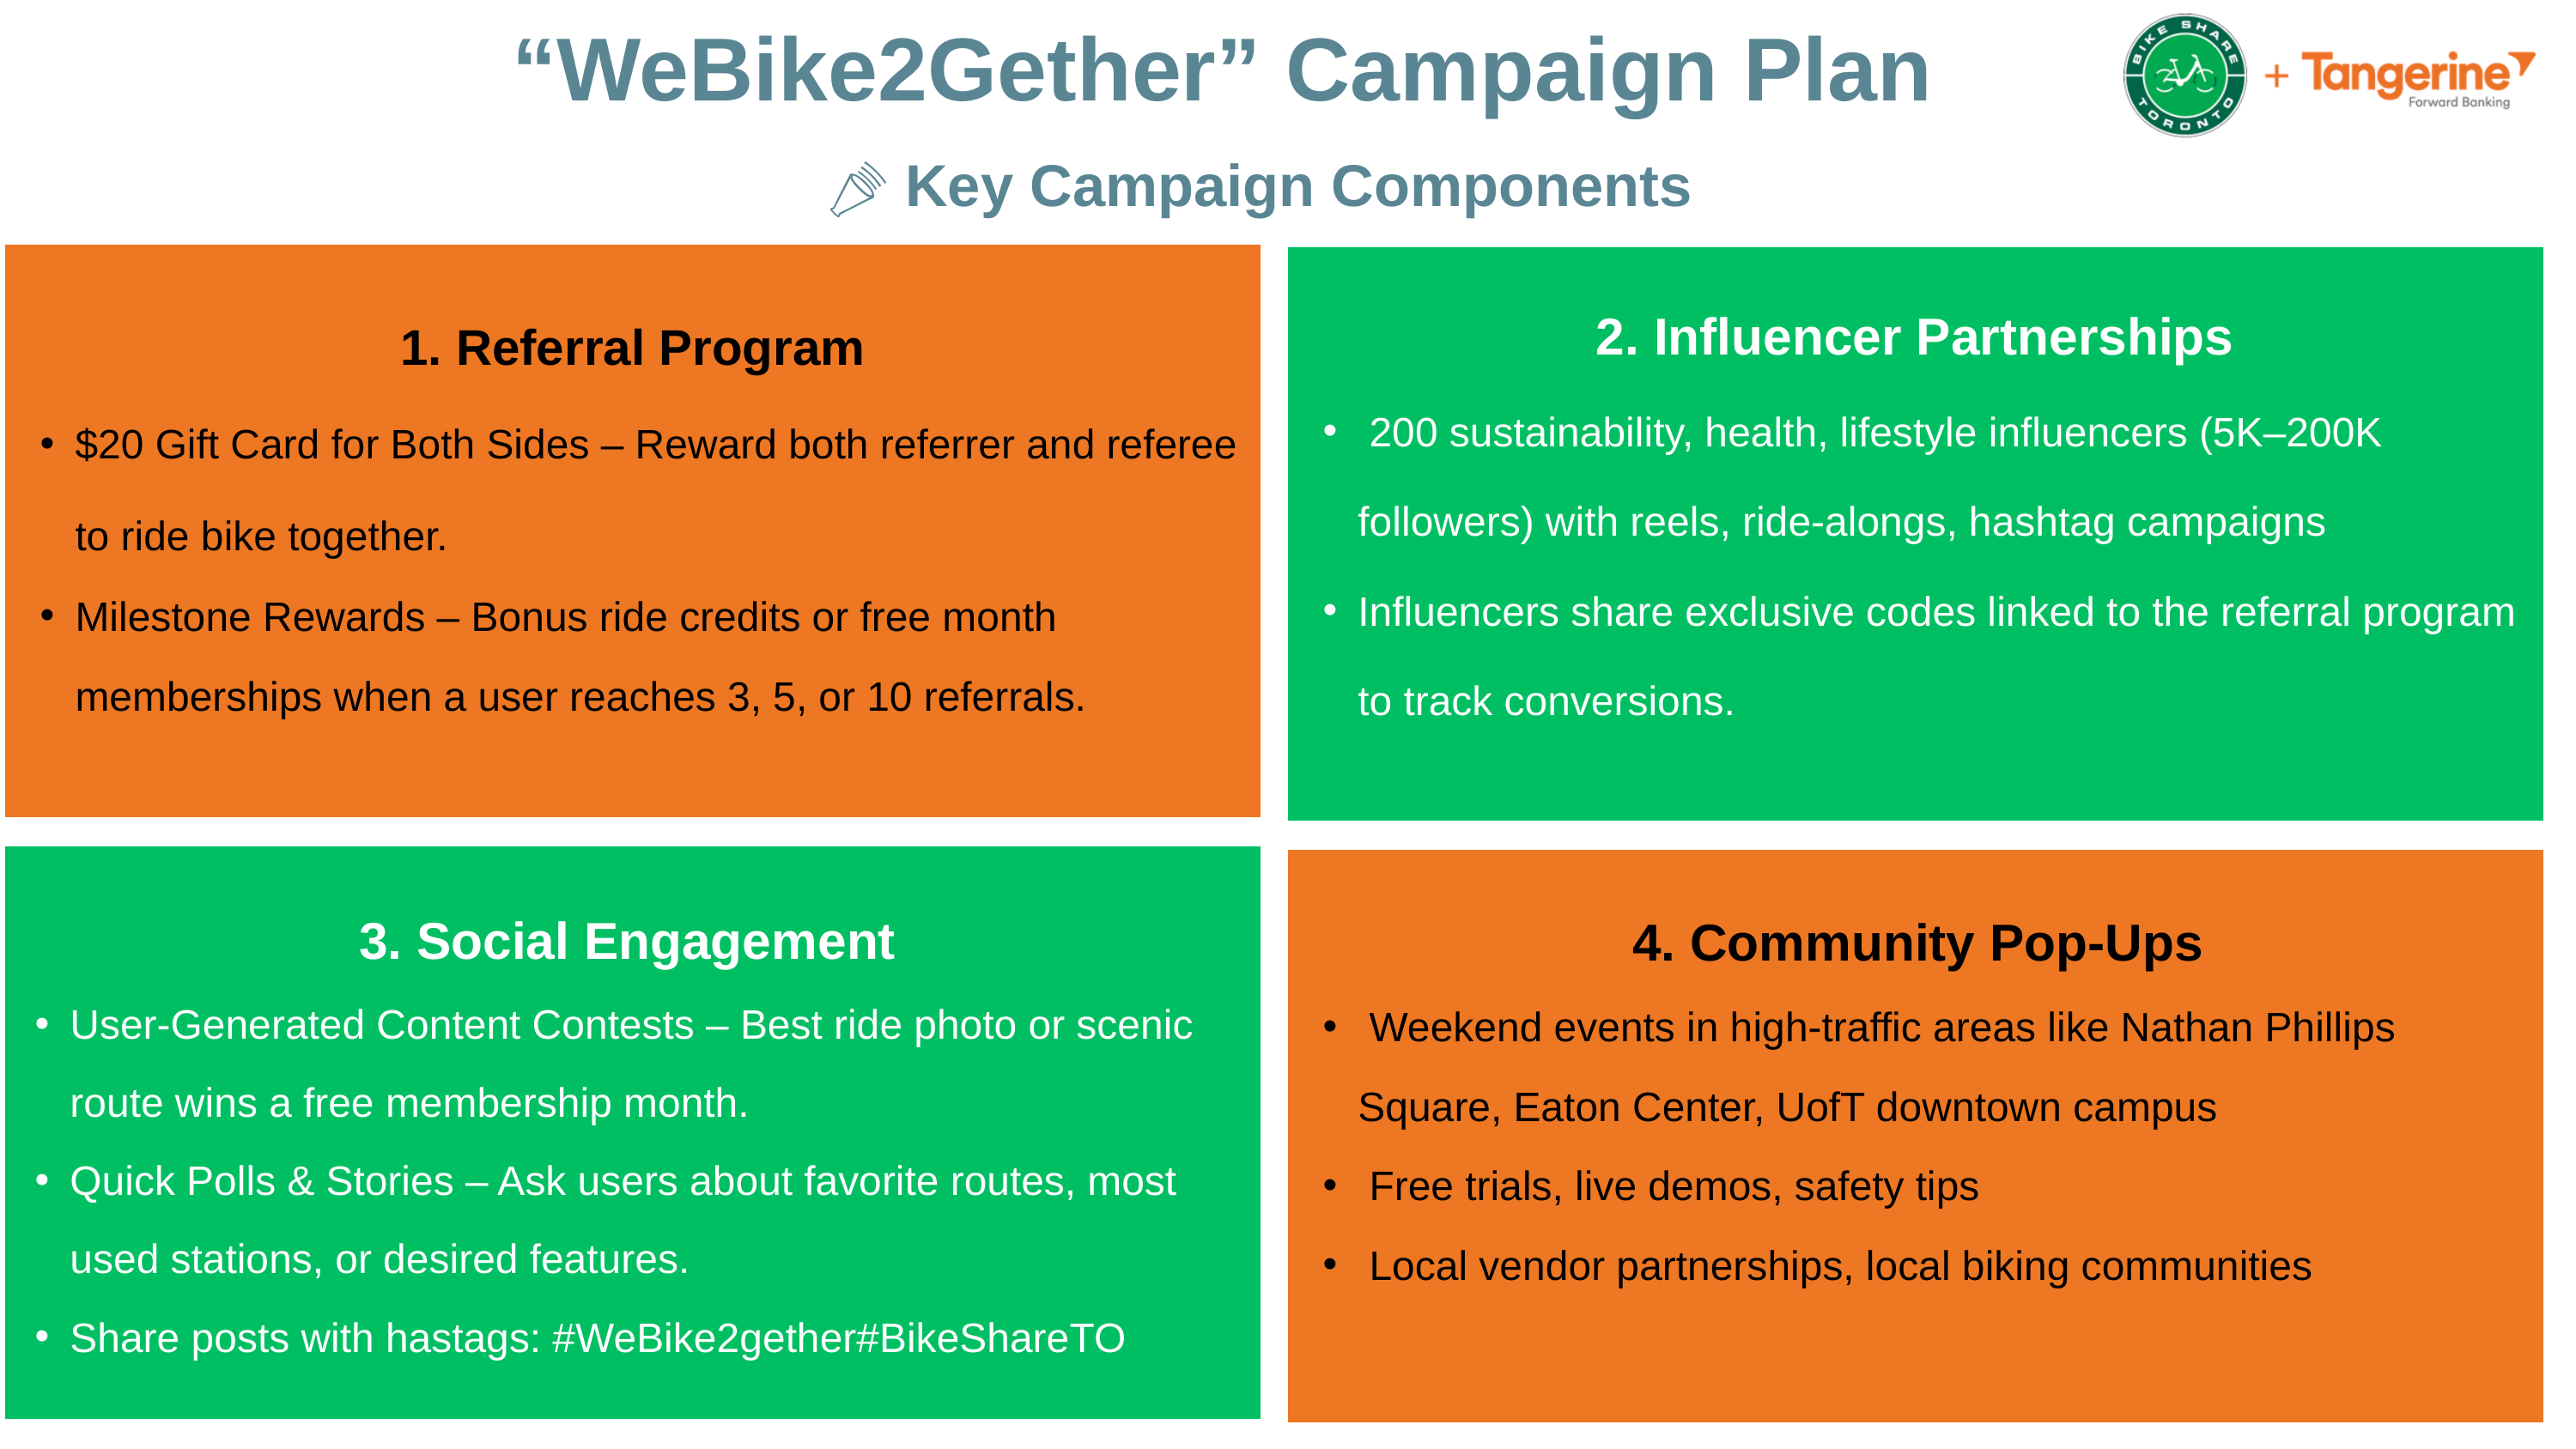

“WeBike2Gether” Campaign Plan
📣 Key Campaign Components

2. Influencer Partnerships
 200 sustainability, health, lifestyle influencers (5K–200K followers) with reels, ride-alongs, hashtag campaigns
Influencers share exclusive codes linked to the referral program to track conversions.
1. Referral Program
$20 Gift Card for Both Sides – Reward both referrer and referee to ride bike together.
Milestone Rewards – Bonus ride credits or free month memberships when a user reaches 3, 5, or 10 referrals.

3. Social Engagement
User-Generated Content Contests – Best ride photo or scenic route wins a free membership month.
Quick Polls & Stories – Ask users about favorite routes, most used stations, or desired features.
Share posts with hastags: #WeBike2gether#BikeShareTO
4. Community Pop-Ups
 Weekend events in high-traffic areas like Nathan Phillips Square, Eaton Center, UofT downtown campus
 Free trials, live demos, safety tips
 Local vendor partnerships, local biking communities